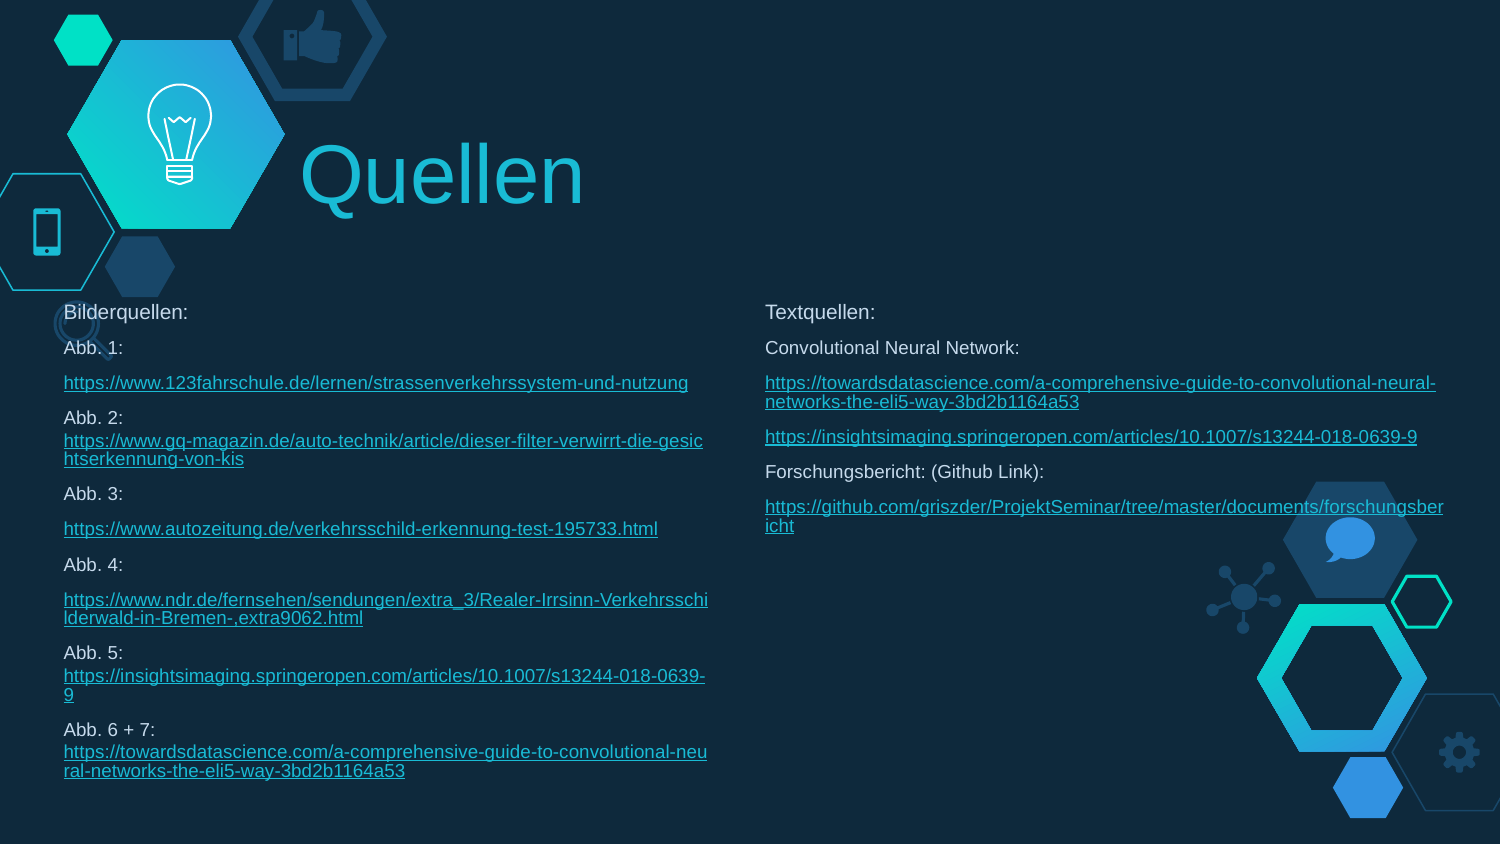

# Quellen
Bilderquellen:
Abb. 1:
https://www.123fahrschule.de/lernen/strassenverkehrssystem-und-nutzung
Abb. 2: https://www.gq-magazin.de/auto-technik/article/dieser-filter-verwirrt-die-gesichtserkennung-von-kis
Abb. 3:
https://www.autozeitung.de/verkehrsschild-erkennung-test-195733.html
Abb. 4:
https://www.ndr.de/fernsehen/sendungen/extra_3/Realer-Irrsinn-Verkehrsschilderwald-in-Bremen-,extra9062.html
Abb. 5: https://insightsimaging.springeropen.com/articles/10.1007/s13244-018-0639-9
Abb. 6 + 7: https://towardsdatascience.com/a-comprehensive-guide-to-convolutional-neural-networks-the-eli5-way-3bd2b1164a53

Textquellen:
Convolutional Neural Network:
https://towardsdatascience.com/a-comprehensive-guide-to-convolutional-neural-networks-the-eli5-way-3bd2b1164a53
https://insightsimaging.springeropen.com/articles/10.1007/s13244-018-0639-9
Forschungsbericht: (Github Link):
https://github.com/griszder/ProjektSeminar/tree/master/documents/forschungsbericht